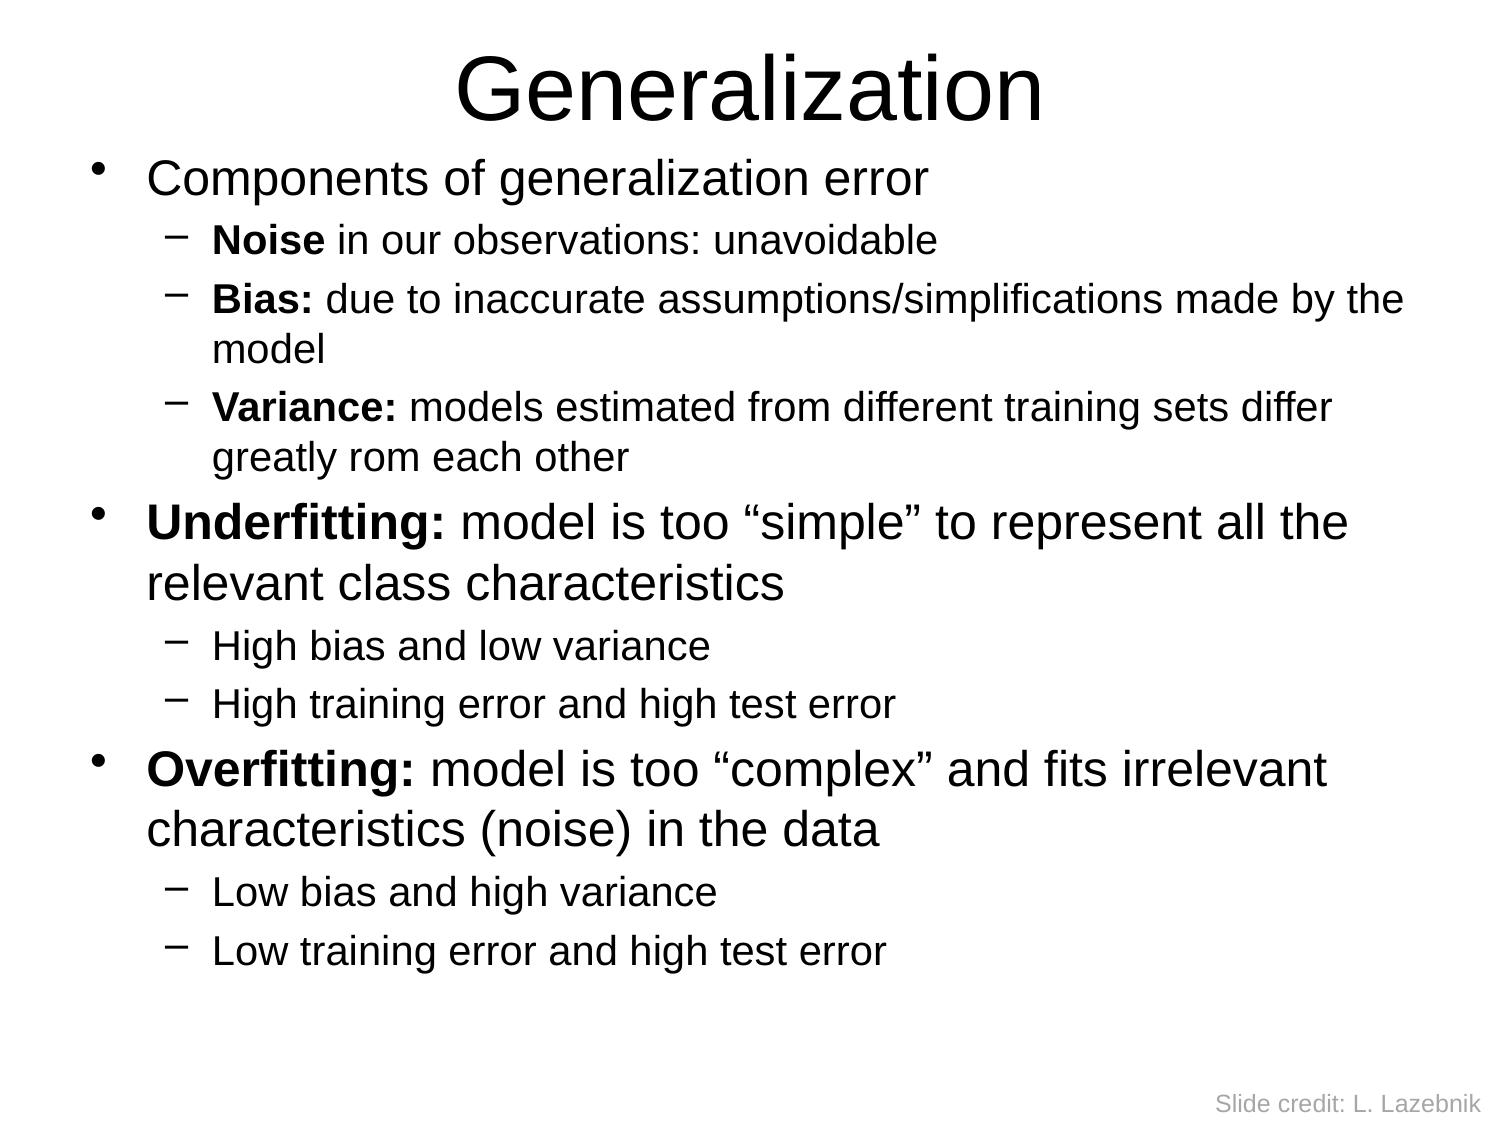

# Generalization
Components of generalization error
Noise in our observations: unavoidable
Bias: due to inaccurate assumptions/simplifications made by the model
Variance: models estimated from different training sets differ greatly rom each other
Underfitting: model is too “simple” to represent all the relevant class characteristics
High bias and low variance
High training error and high test error
Overfitting: model is too “complex” and fits irrelevant characteristics (noise) in the data
Low bias and high variance
Low training error and high test error
Slide credit: L. Lazebnik